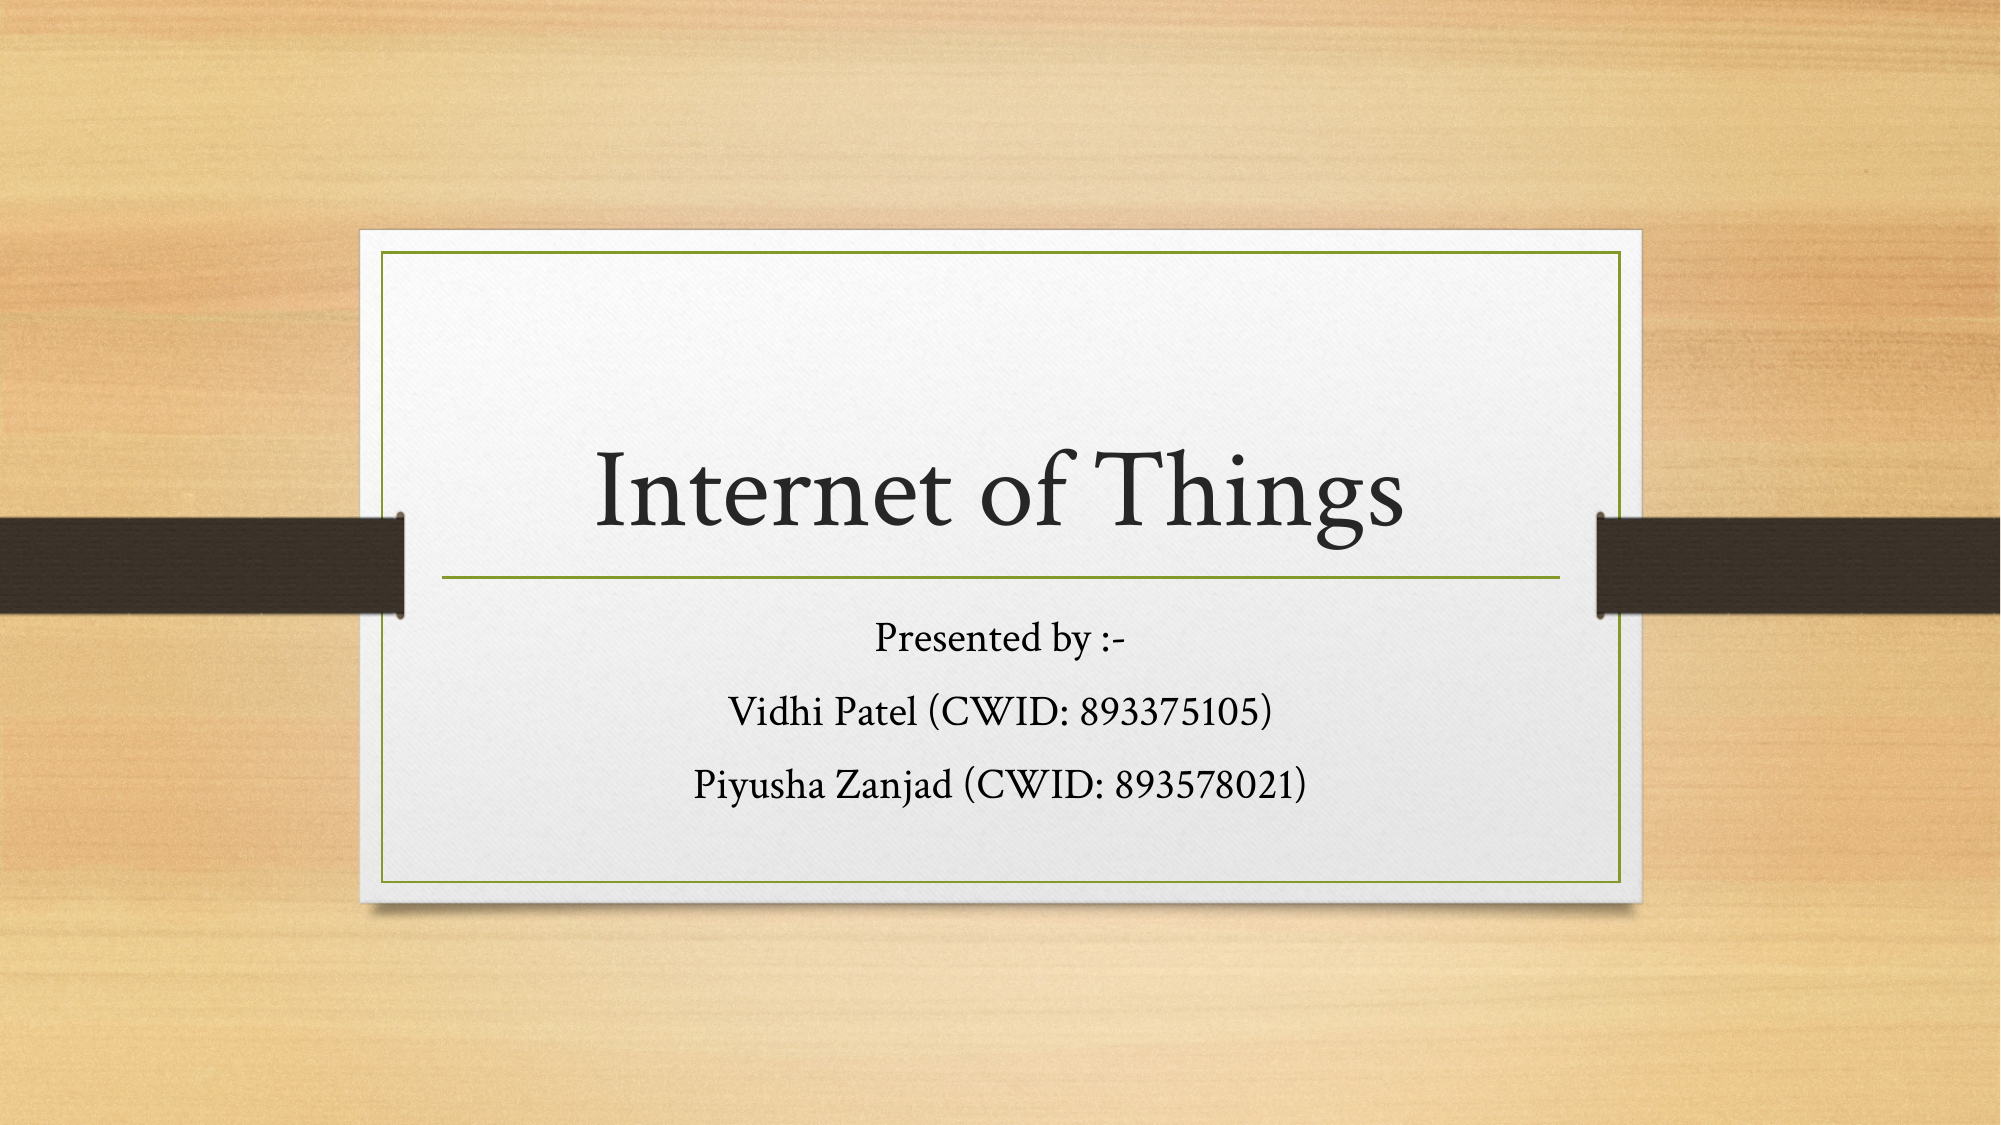

# Internet of Things
Presented by :-
Vidhi Patel (CWID: 893375105)
Piyusha Zanjad (CWID: 893578021)